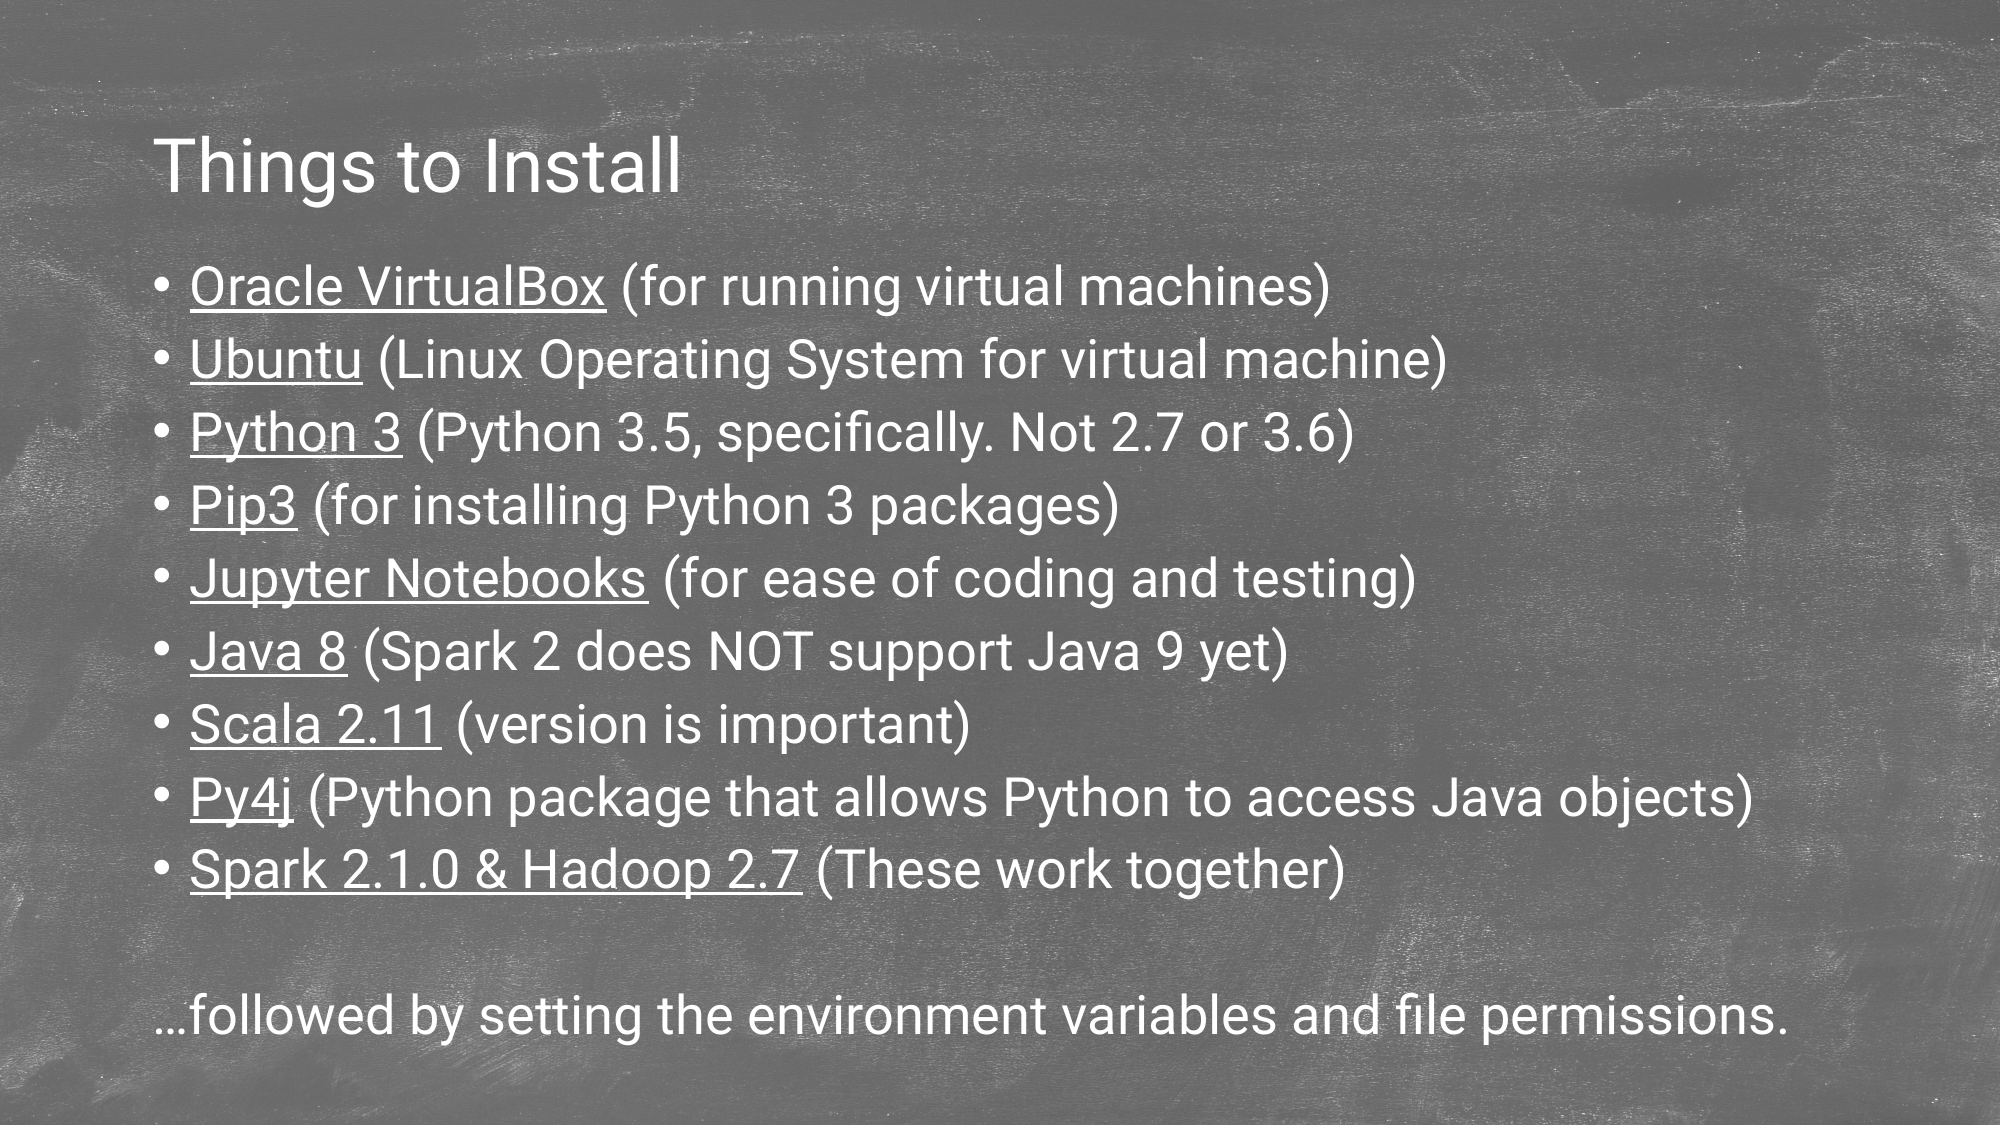

# Things to Install
Oracle VirtualBox (for running virtual machines)
Ubuntu (Linux Operating System for virtual machine)
Python 3 (Python 3.5, specifically. Not 2.7 or 3.6)
Pip3 (for installing Python 3 packages)
Jupyter Notebooks (for ease of coding and testing)
Java 8 (Spark 2 does NOT support Java 9 yet)
Scala 2.11 (version is important)
Py4j (Python package that allows Python to access Java objects)
Spark 2.1.0 & Hadoop 2.7 (These work together)

…followed by setting the environment variables and file permissions.